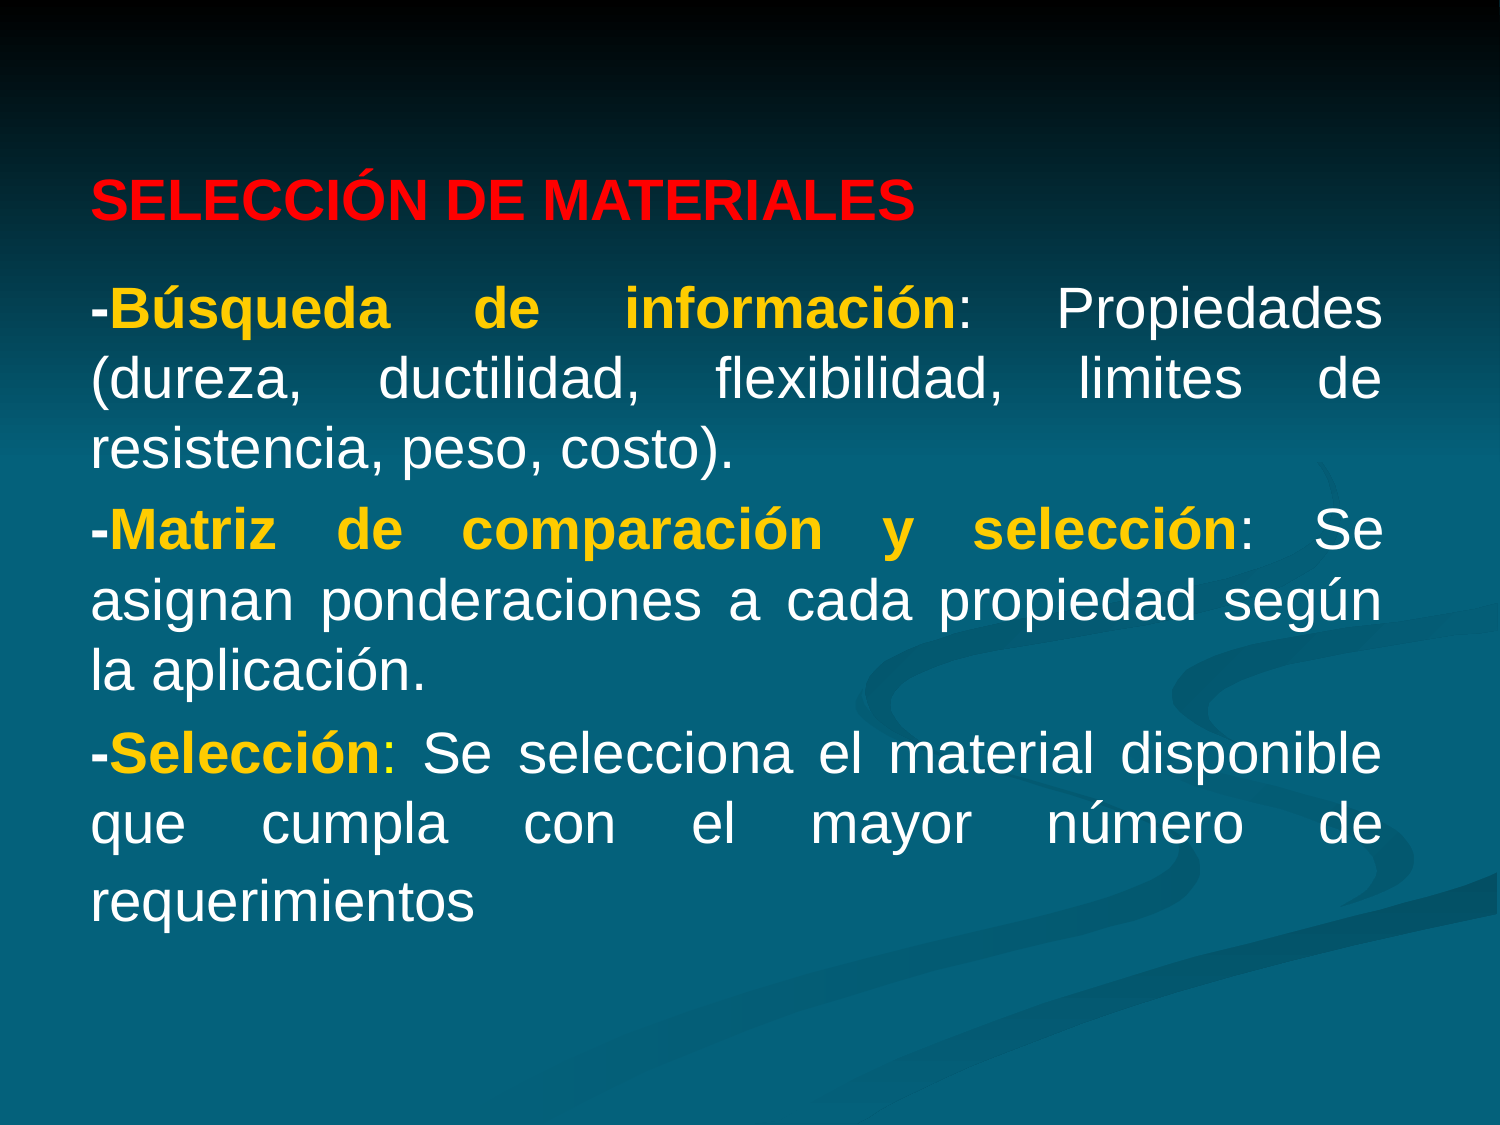

# SELECCIÓN DE MATERIALES
-Búsqueda de información: Propiedades (dureza, ductilidad, flexibilidad, limites de resistencia, peso, costo).
-Matriz de comparación y selección: Se asignan ponderaciones a cada propiedad según la aplicación.
-Selección: Se selecciona el material disponible que cumpla con el mayor número de requerimientos